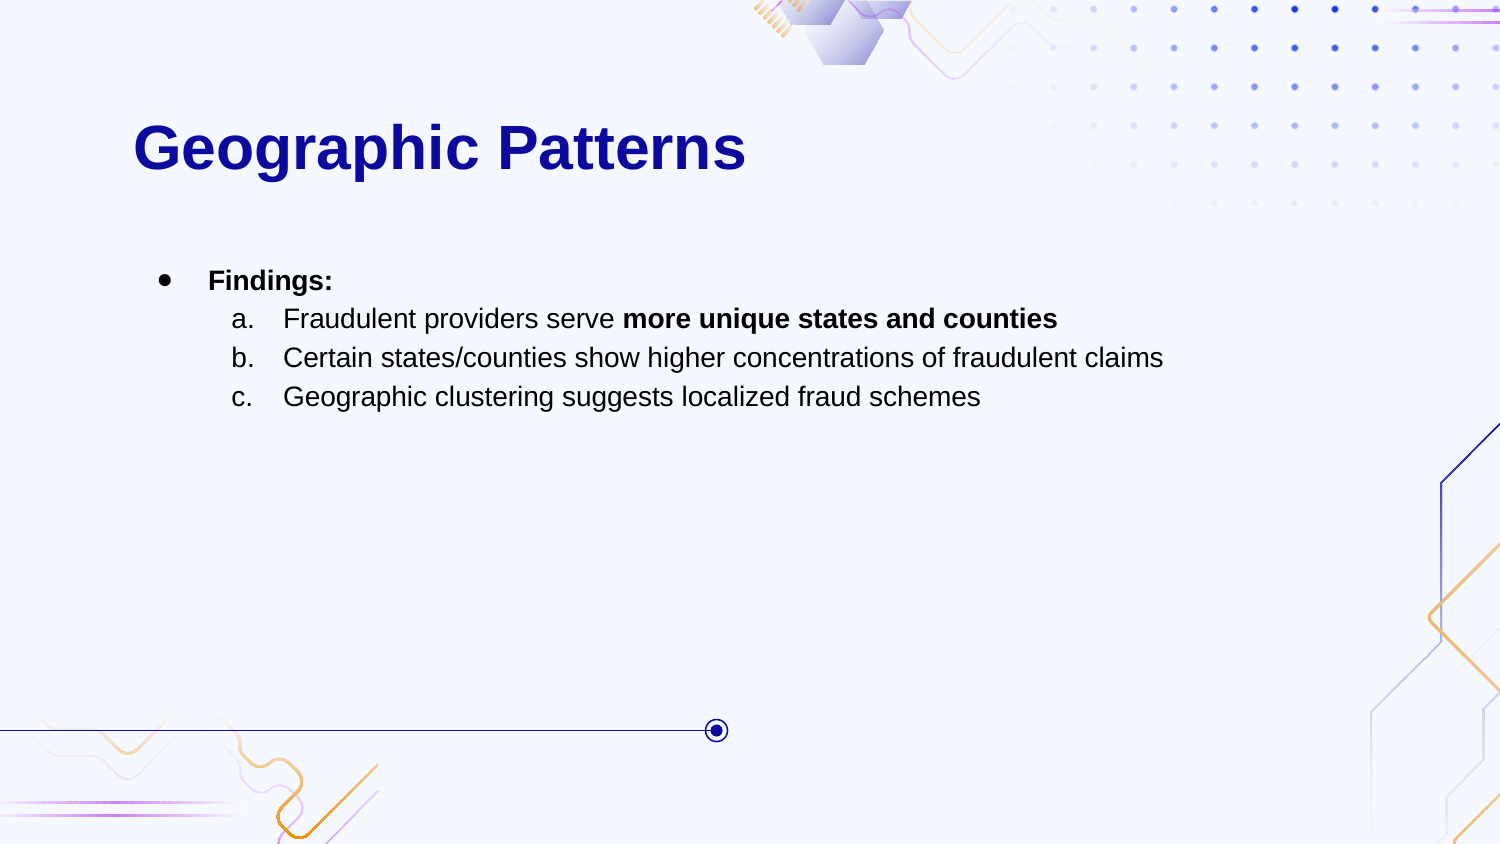

# Geographic Patterns

Findings:
Fraudulent providers serve more unique states and counties
Certain states/counties show higher concentrations of fraudulent claims
Geographic clustering suggests localized fraud schemes